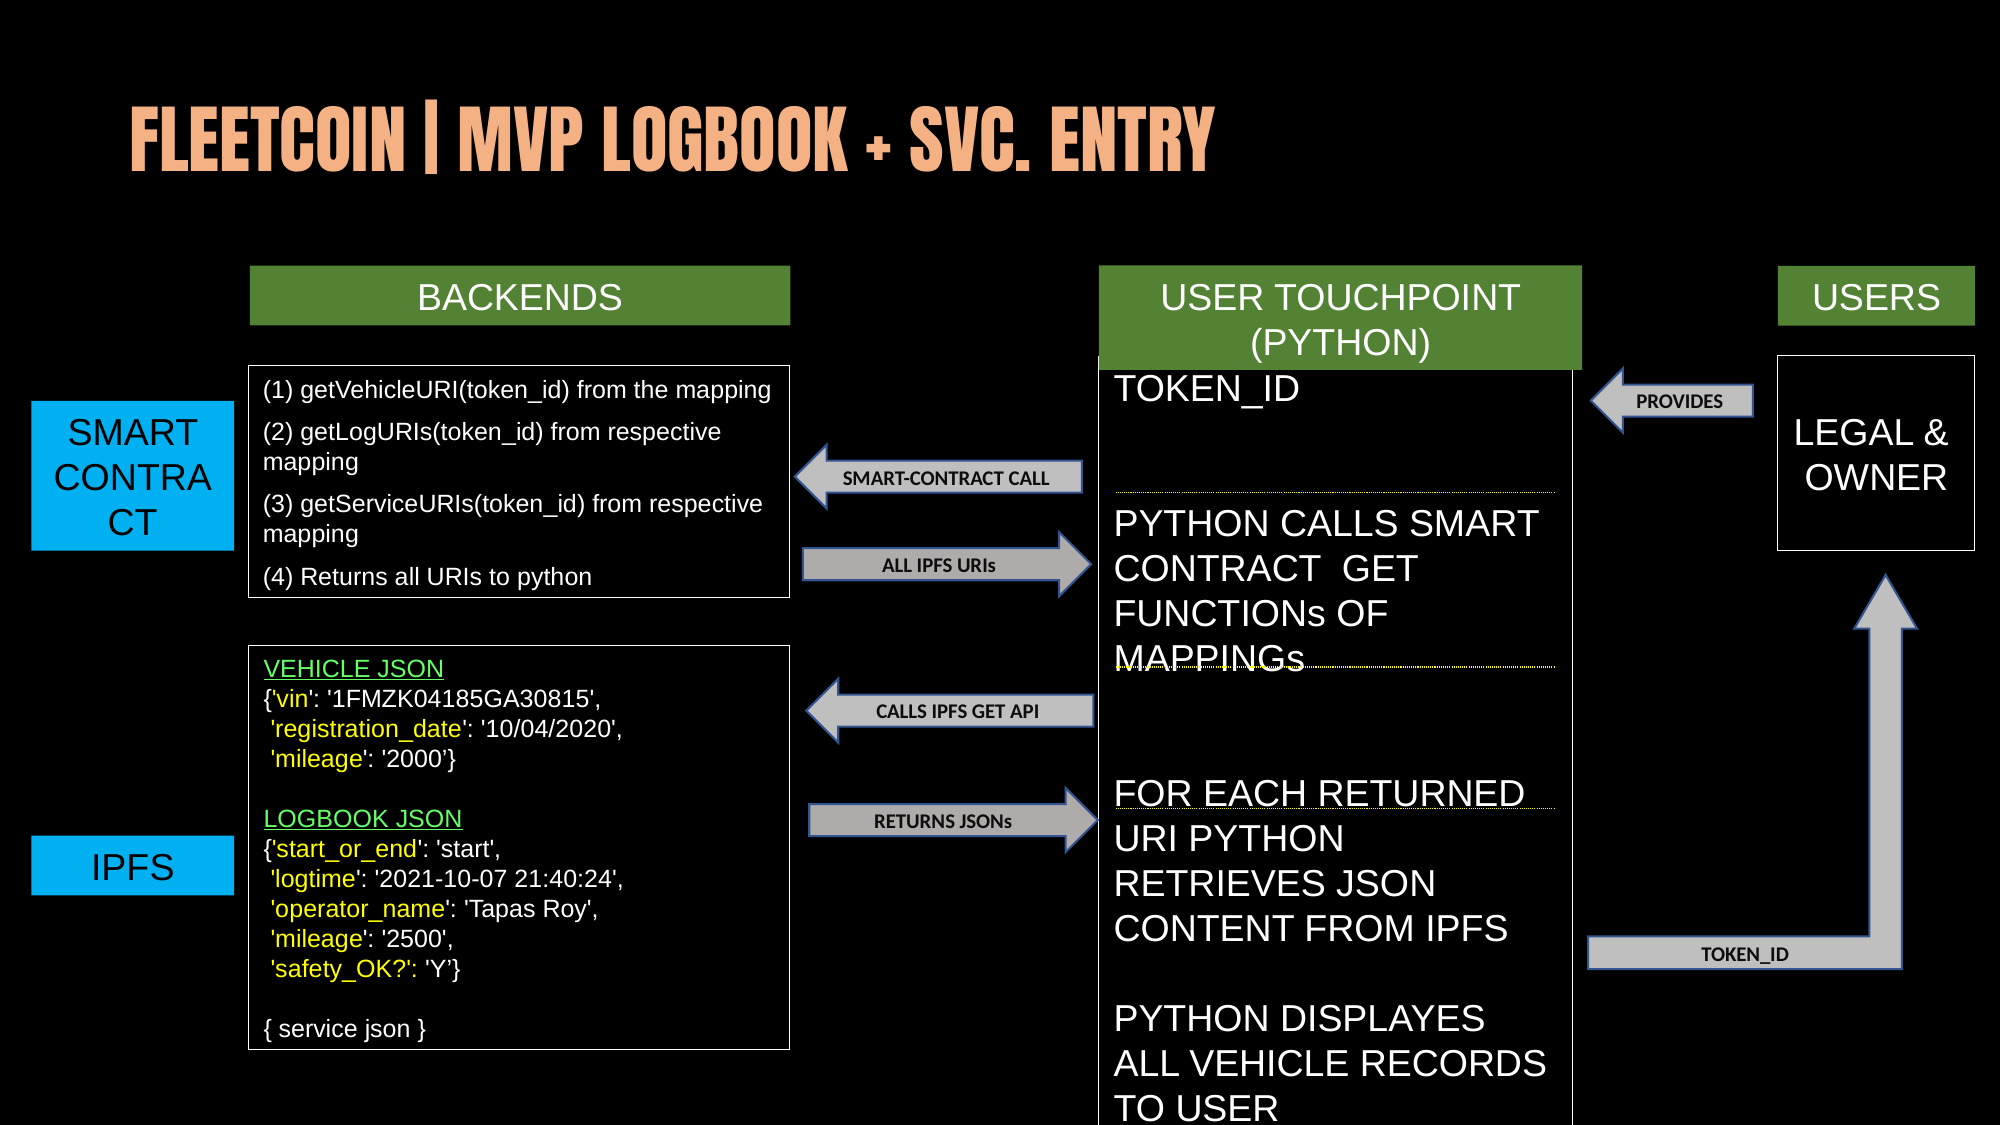

# FLEETCOIN | MVP LOGBOOK + SVC. ENTRY
USER TOUCHPOINT (PYTHON)
BACKENDS
USERS

LEGAL &
OWNER

TOKEN_ID

PYTHON CALLS SMART CONTRACT  GET FUNCTIONs OF MAPPINGs

FOR EACH RETURNED URI PYTHON RETRIEVES JSON CONTENT FROM IPFS

PYTHON DISPLAYES ALL VEHICLE RECORDS TO USER
(1) getVehicleURI(token_id) from the mapping
(2) getLogURIs(token_id) from respective mapping
(3) getServiceURIs(token_id) from respective mapping
(4) Returns all URIs to python
PROVIDES
SMART CONTRACT
SMART-CONTRACT CALL
ALL IPFS URIs
TOKEN_ID

VEHICLE JSON
{'vin': '1FMZK04185GA30815',
 'registration_date': '10/04/2020',
 'mileage': '2000’}

LOGBOOK JSON
{'start_or_end': 'start',
 'logtime': '2021-10-07 21:40:24',
 'operator_name': 'Tapas Roy',
 'mileage': '2500',
 'safety_OK?': 'Y’}

{ service json }
CALLS IPFS GET API
RETURNS JSONs
IPFS